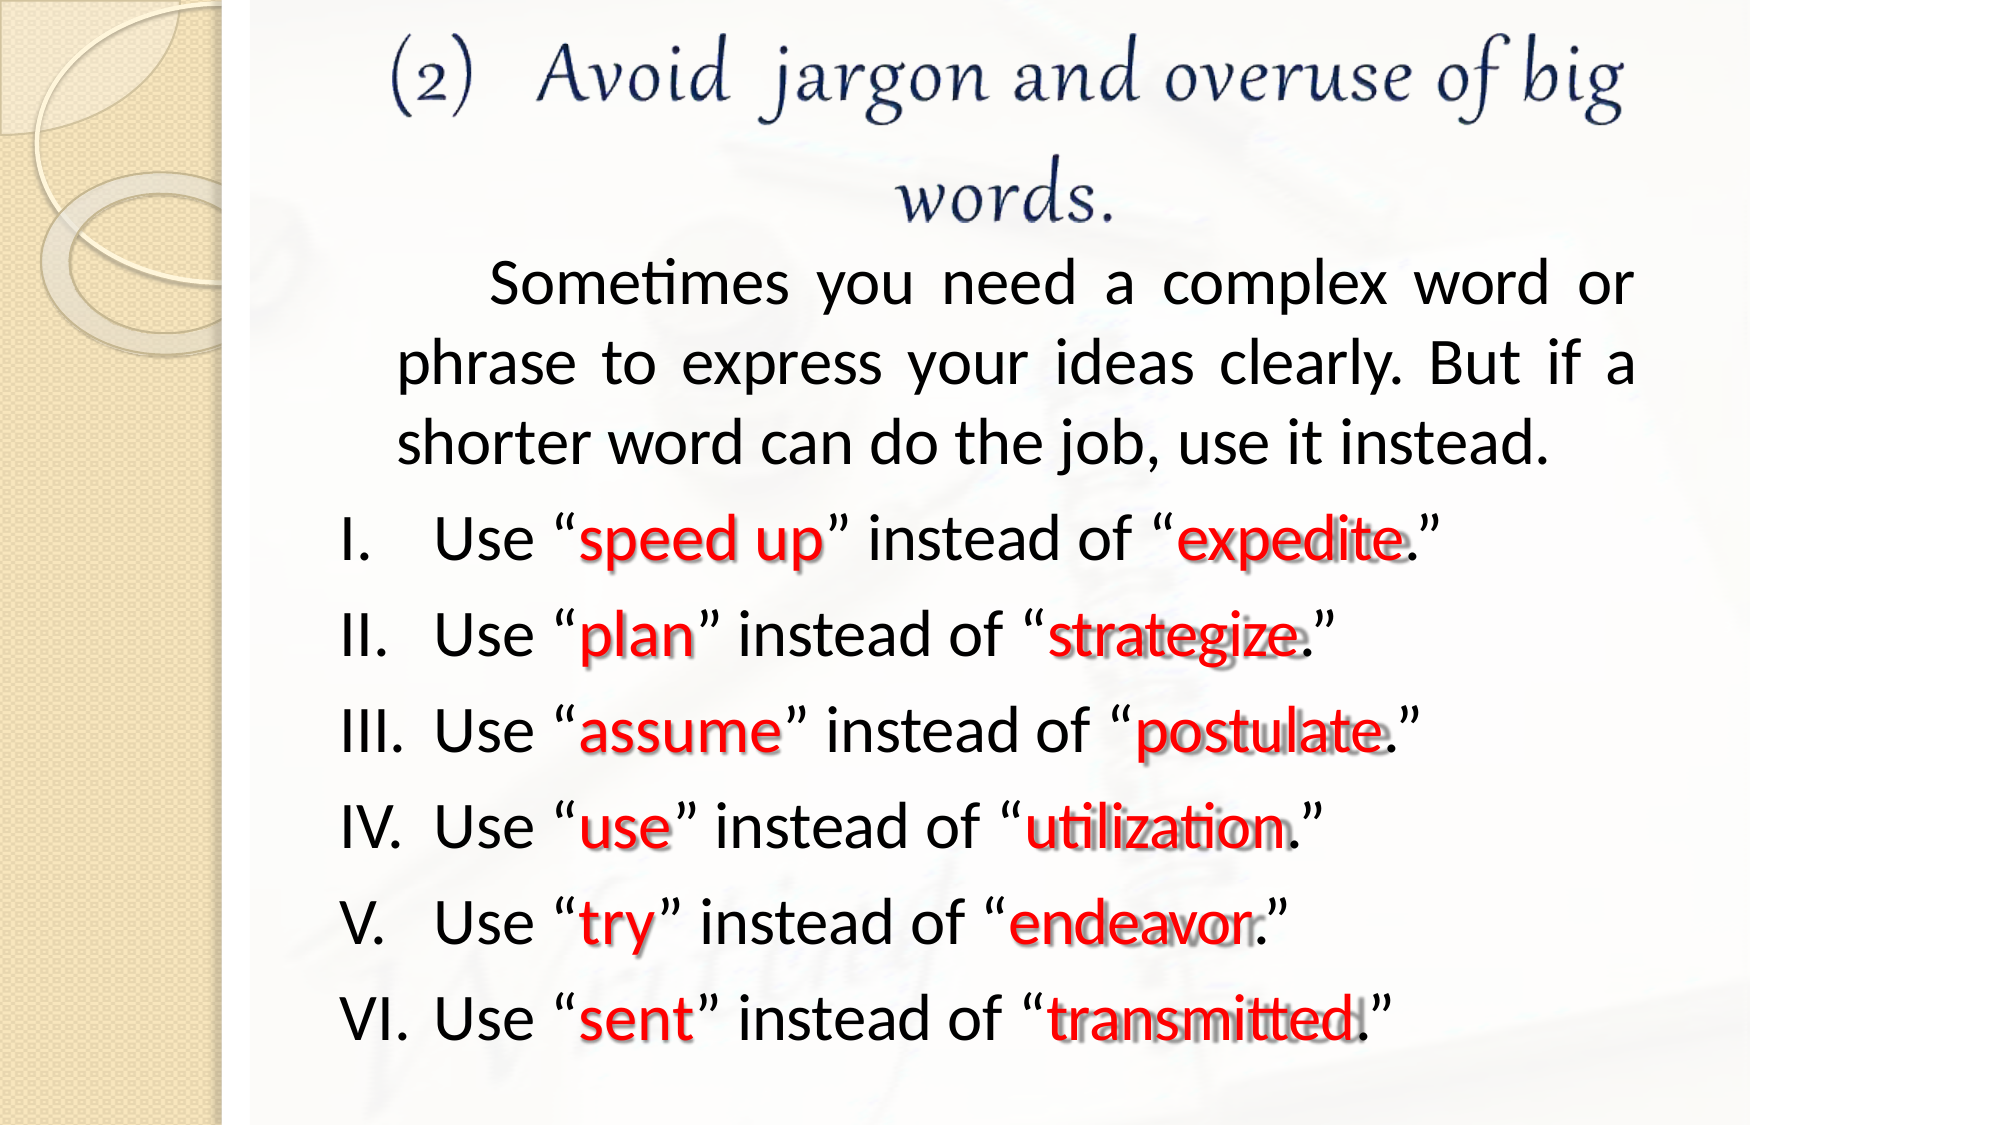

Sometimes you need a complex word or  phrase to express your ideas clearly. But if a  shorter word can do the job, use it instead.
Use “speed up” instead of “expedite.”
Use “plan” instead of “strategize.”
Use “assume” instead of “postulate.”
Use “use” instead of “utilization.”
Use “try” instead of “endeavor.”
Use “sent” instead of “transmitted.”